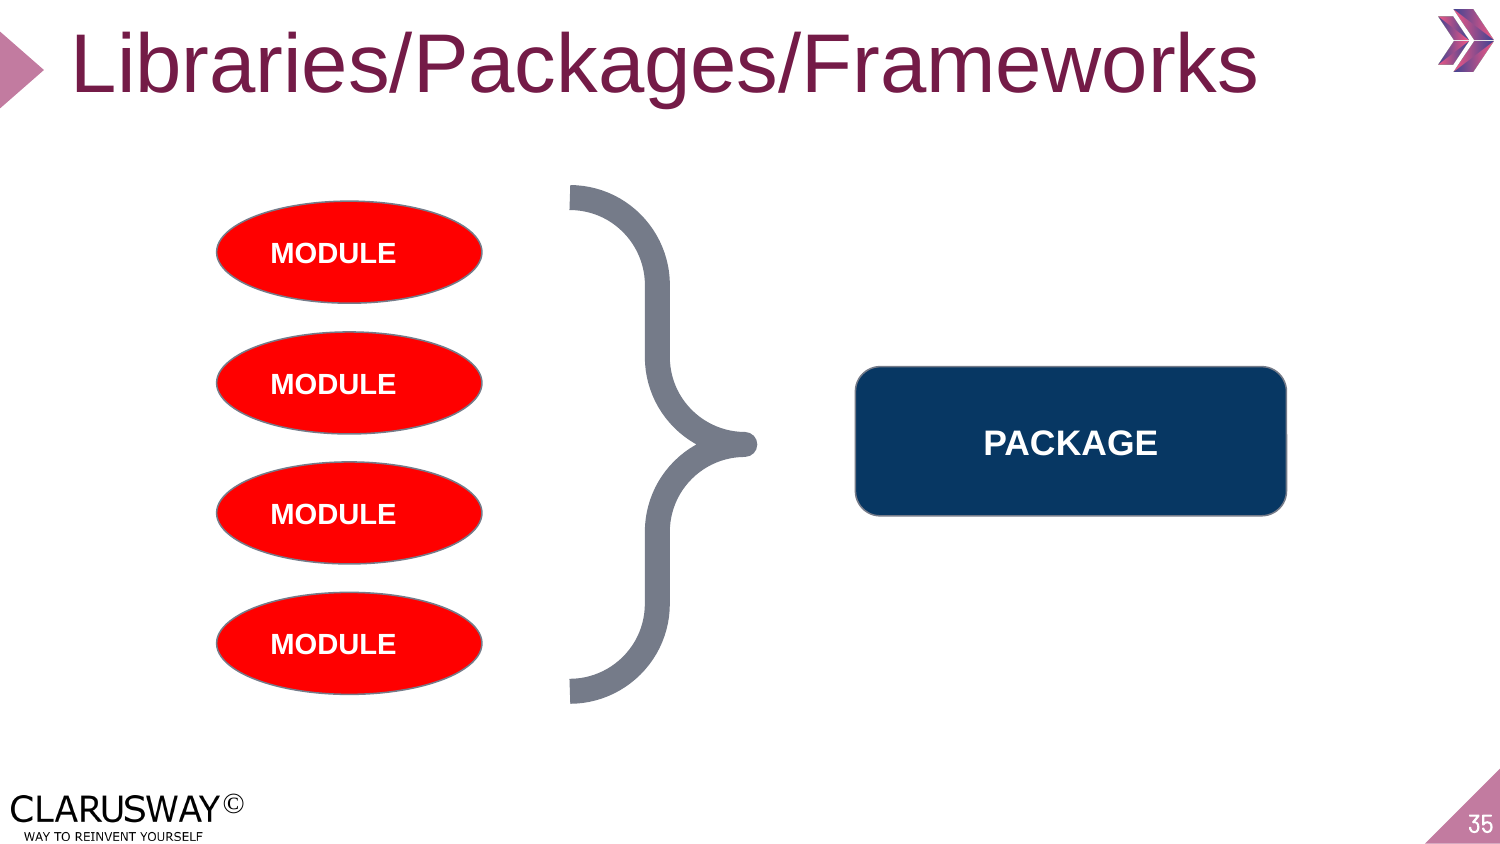

# Libraries/Packages/Frameworks

MODULE
MODULE
PACKAGE
MODULE
MODULE
35